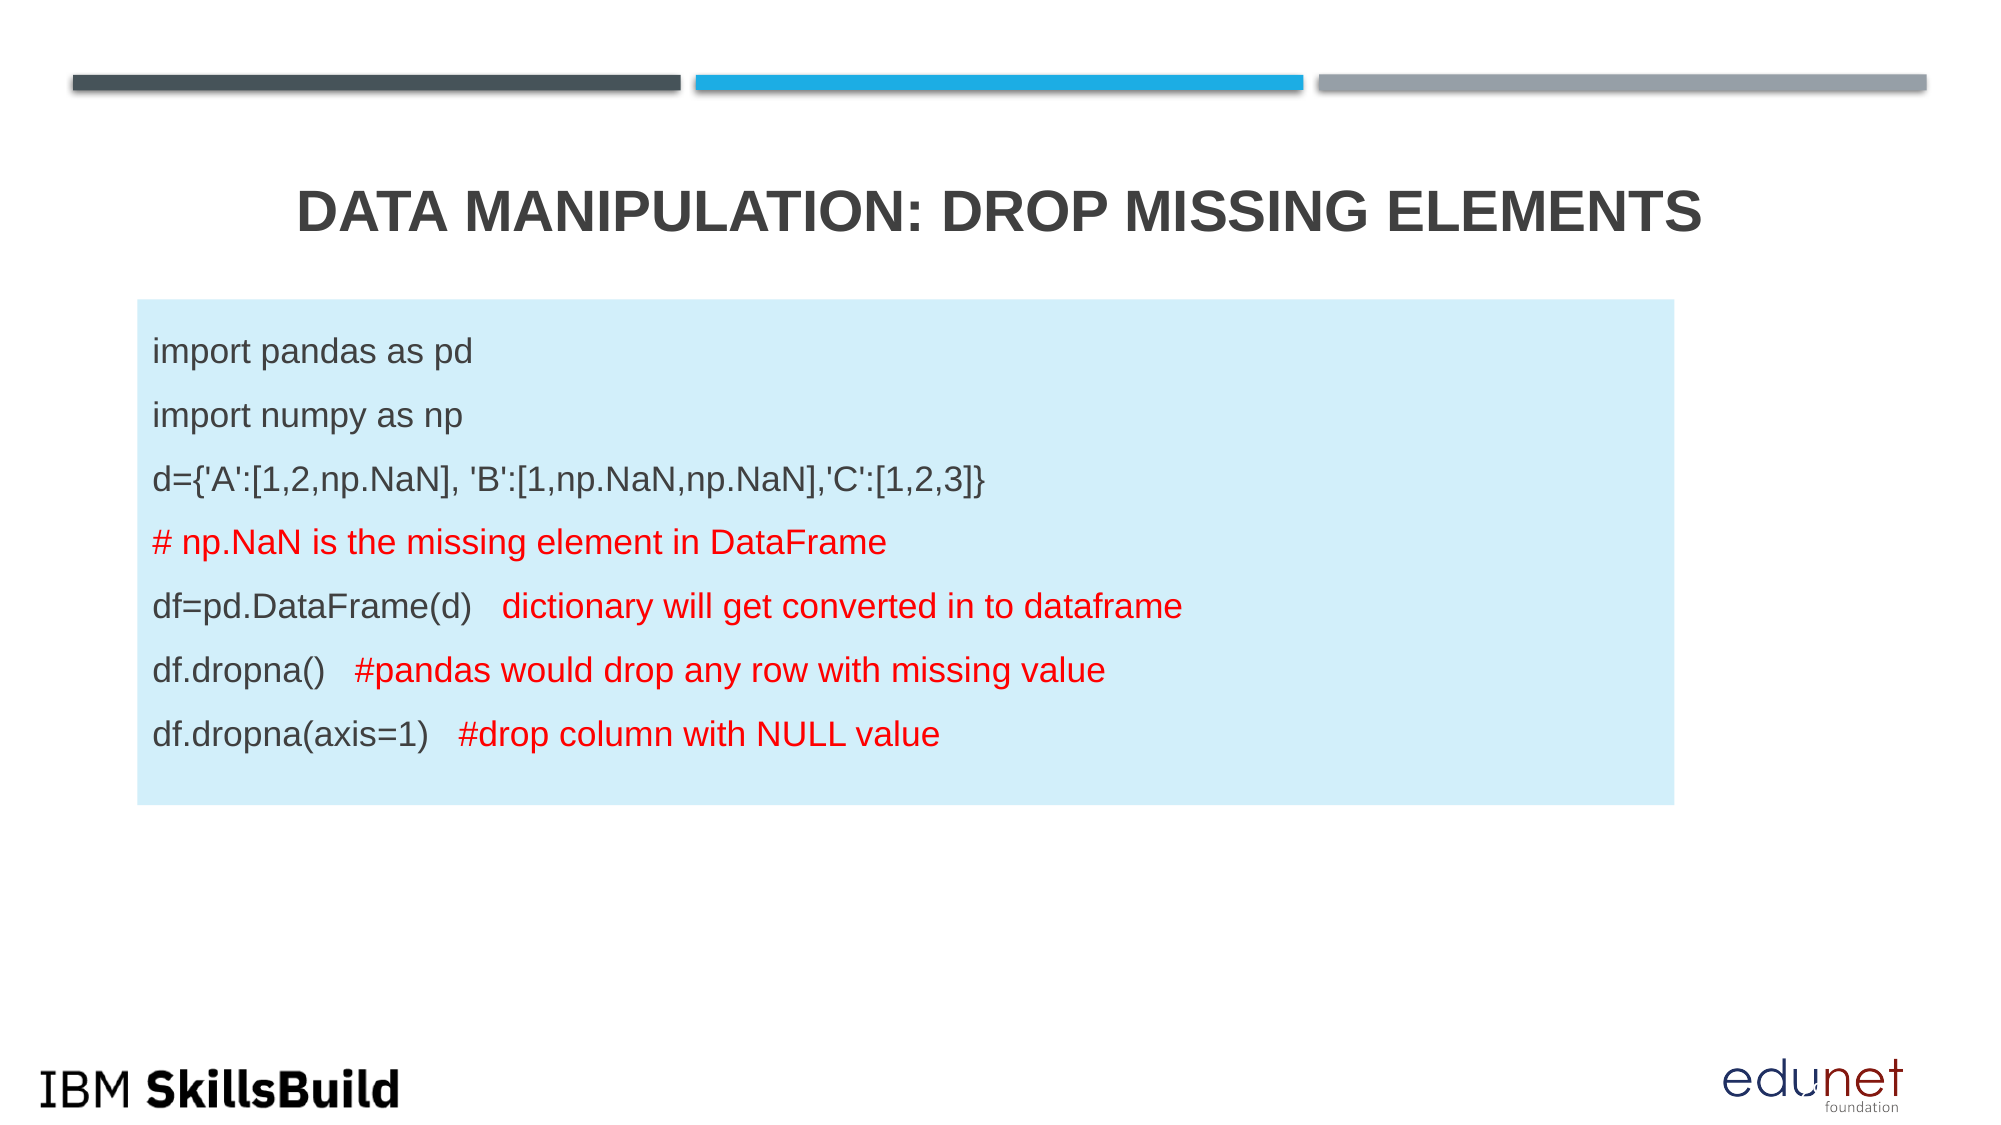

# Data Manipulation: Drop missing elements
import pandas as pd
import numpy as np
d={'A':[1,2,np.NaN], 'B':[1,np.NaN,np.NaN],'C':[1,2,3]}
# np.NaN is the missing element in DataFrame
df=pd.DataFrame(d)   dictionary will get converted in to dataframe
df.dropna()   #pandas would drop any row with missing value
df.dropna(axis=1)   #drop column with NULL value

29